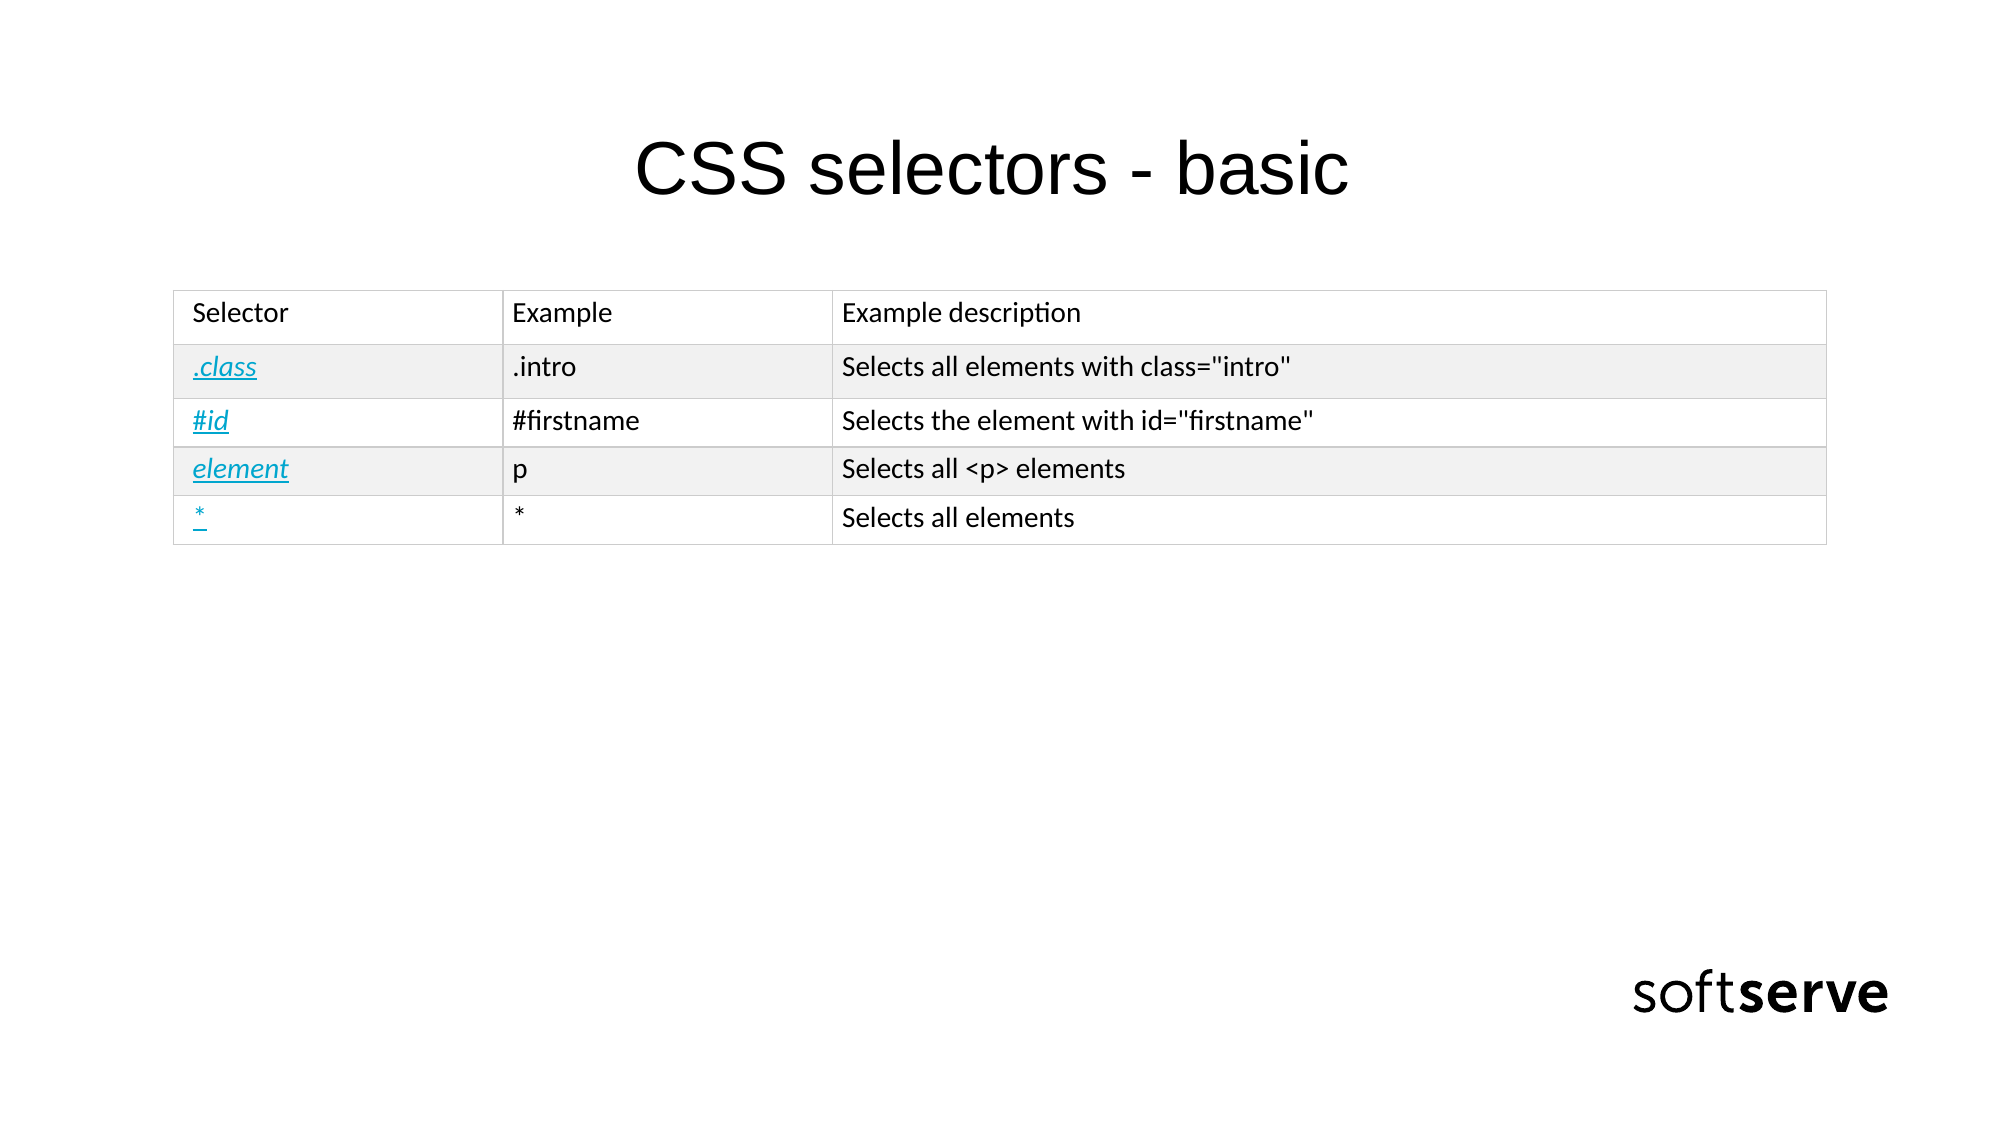

# CSS selectors - basic
| Selector | Example | Example description |
| --- | --- | --- |
| .class | .intro | Selects all elements with class="intro" |
| #id | #firstname | Selects the element with id="firstname" |
| element | p | Selects all <p> elements |
| \* | \* | Selects all elements |